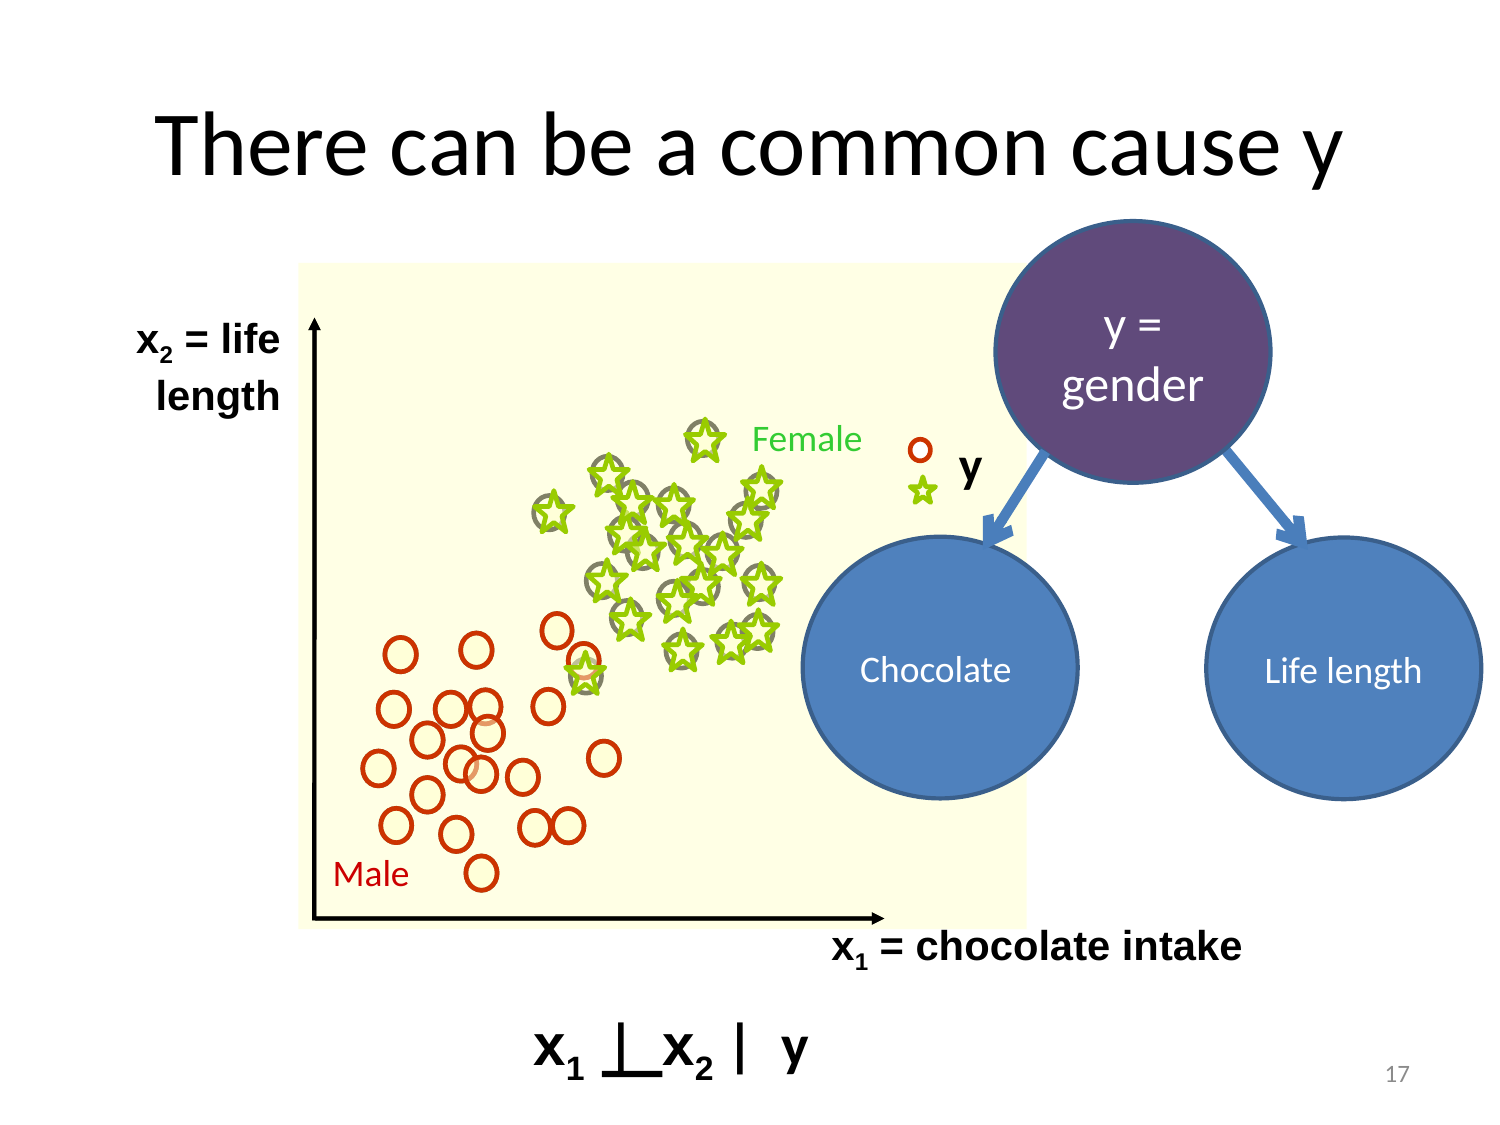

# There can be a common cause y
y = gender
Chocolate
Life length

y

x2 = life length

x1 = chocolate intake

Female
Male
x1   |  x2 |  y

17